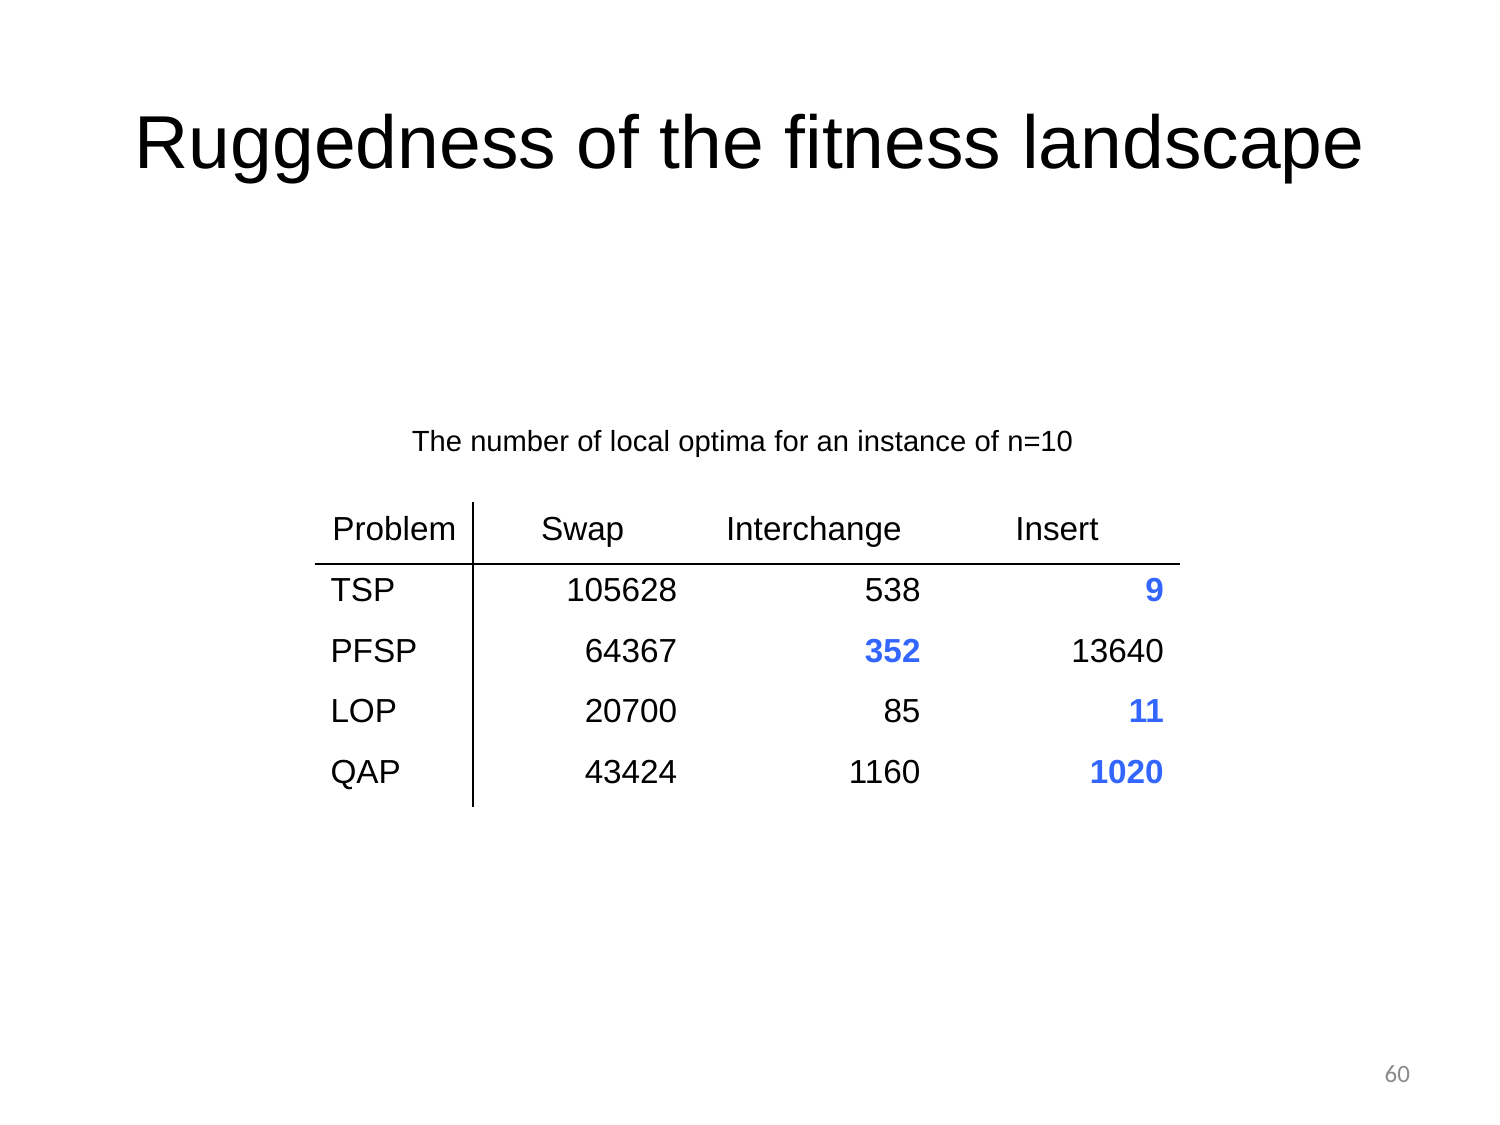

# Ruggedness of the fitness landscape
The number of local optima for an instance of n=10

| Problem | Swap | Interchange | Insert |
| --- | --- | --- | --- |
| TSP | 105628 | 538 | 9 |
| PFSP | 64367 | 352 | 13640 |
| LOP | 20700 | 85 | 11 |
| QAP | 43424 | 1160 | 1020 |
60